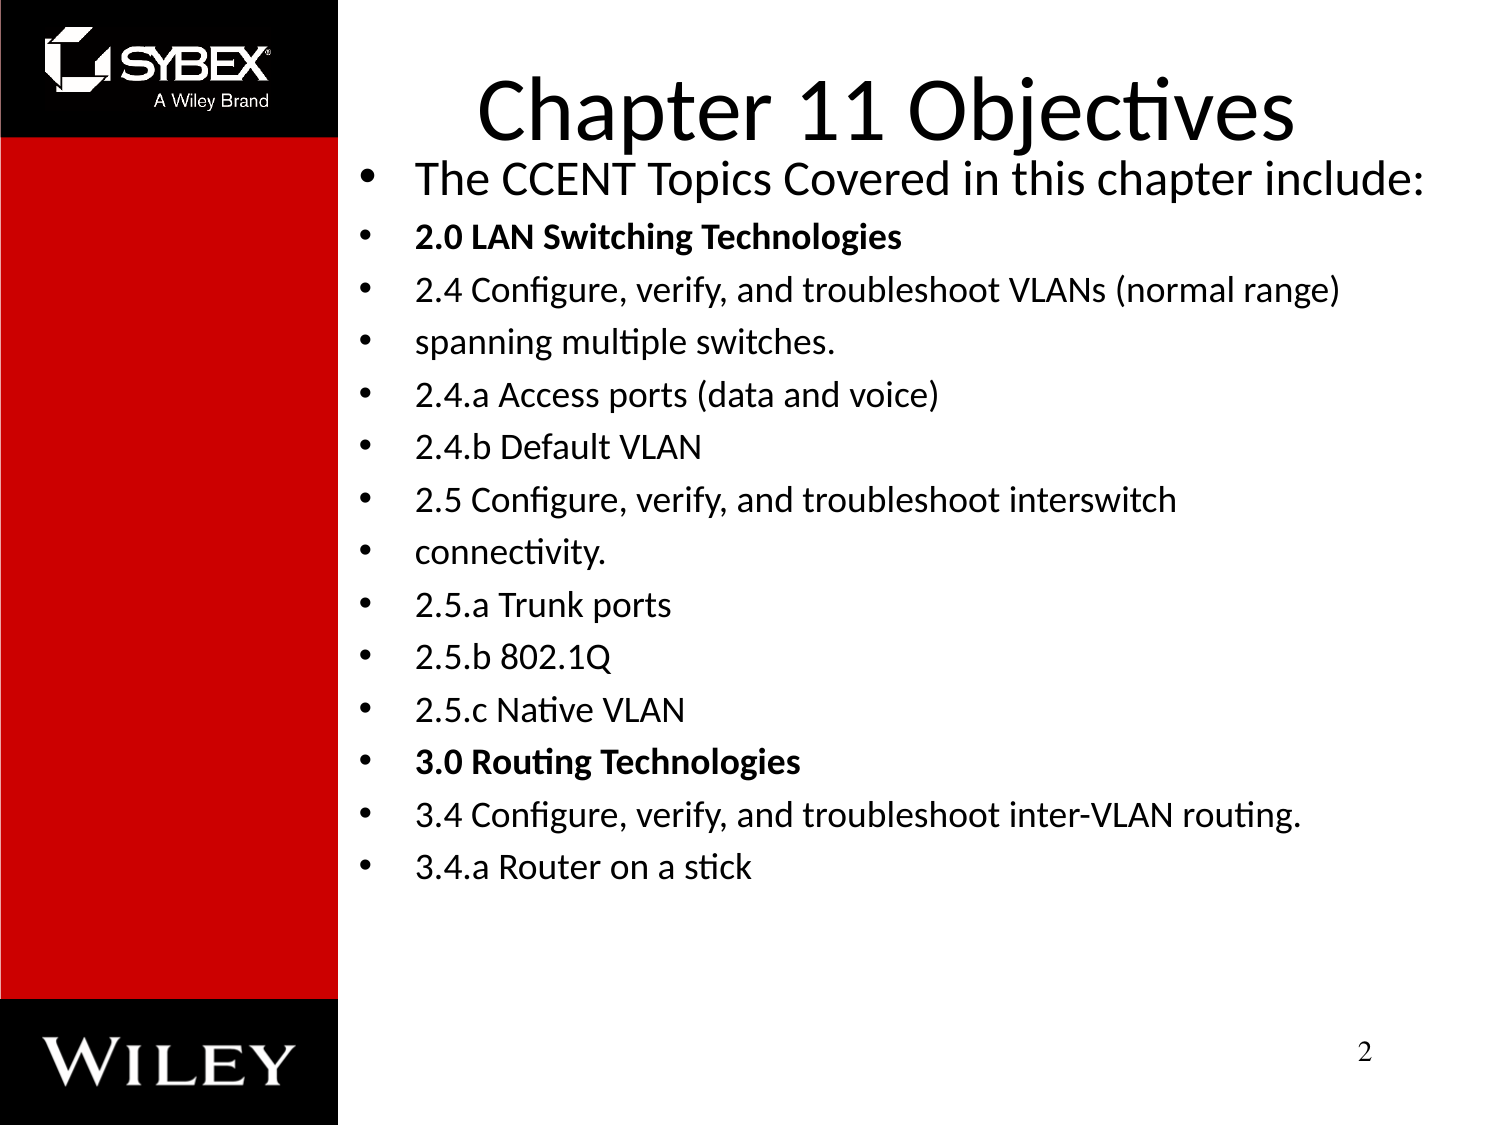

# Chapter 11 Objectives
The CCENT Topics Covered in this chapter include:
2.0 LAN Switching Technologies
2.4 Configure, verify, and troubleshoot VLANs (normal range)
spanning multiple switches.
2.4.a Access ports (data and voice)
2.4.b Default VLAN
2.5 Configure, verify, and troubleshoot interswitch
connectivity.
2.5.a Trunk ports
2.5.b 802.1Q
2.5.c Native VLAN
3.0 Routing Technologies
3.4 Configure, verify, and troubleshoot inter-VLAN routing.
3.4.a Router on a stick
2